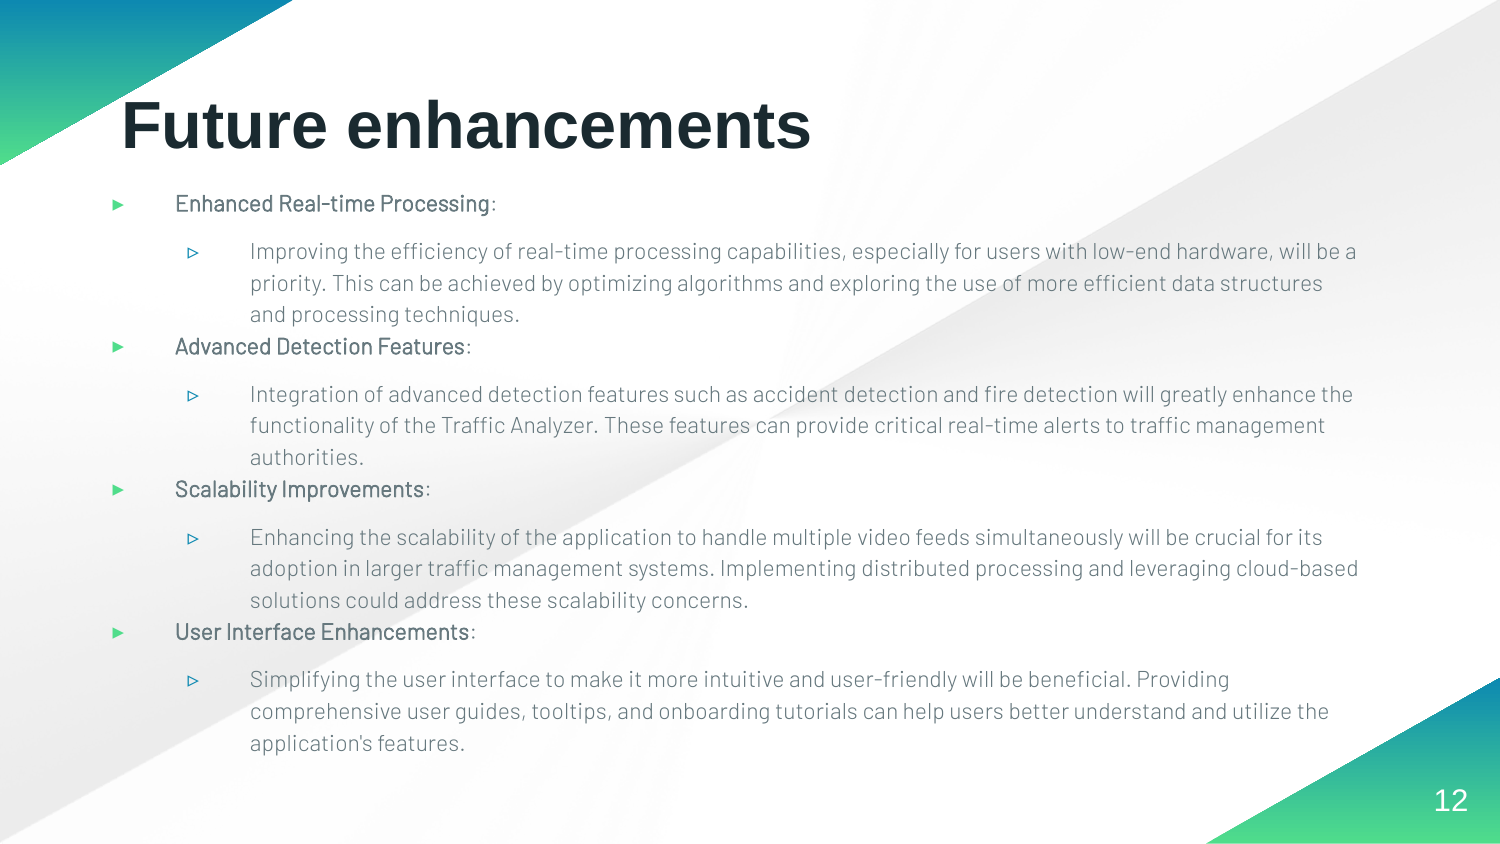

Future enhancements
Enhanced Real-time Processing:
Improving the efficiency of real-time processing capabilities, especially for users with low-end hardware, will be a priority. This can be achieved by optimizing algorithms and exploring the use of more efficient data structures and processing techniques.
Advanced Detection Features:
Integration of advanced detection features such as accident detection and fire detection will greatly enhance the functionality of the Traffic Analyzer. These features can provide critical real-time alerts to traffic management authorities.
Scalability Improvements:
Enhancing the scalability of the application to handle multiple video feeds simultaneously will be crucial for its adoption in larger traffic management systems. Implementing distributed processing and leveraging cloud-based solutions could address these scalability concerns.
User Interface Enhancements:
Simplifying the user interface to make it more intuitive and user-friendly will be beneficial. Providing comprehensive user guides, tooltips, and onboarding tutorials can help users better understand and utilize the application's features.
12